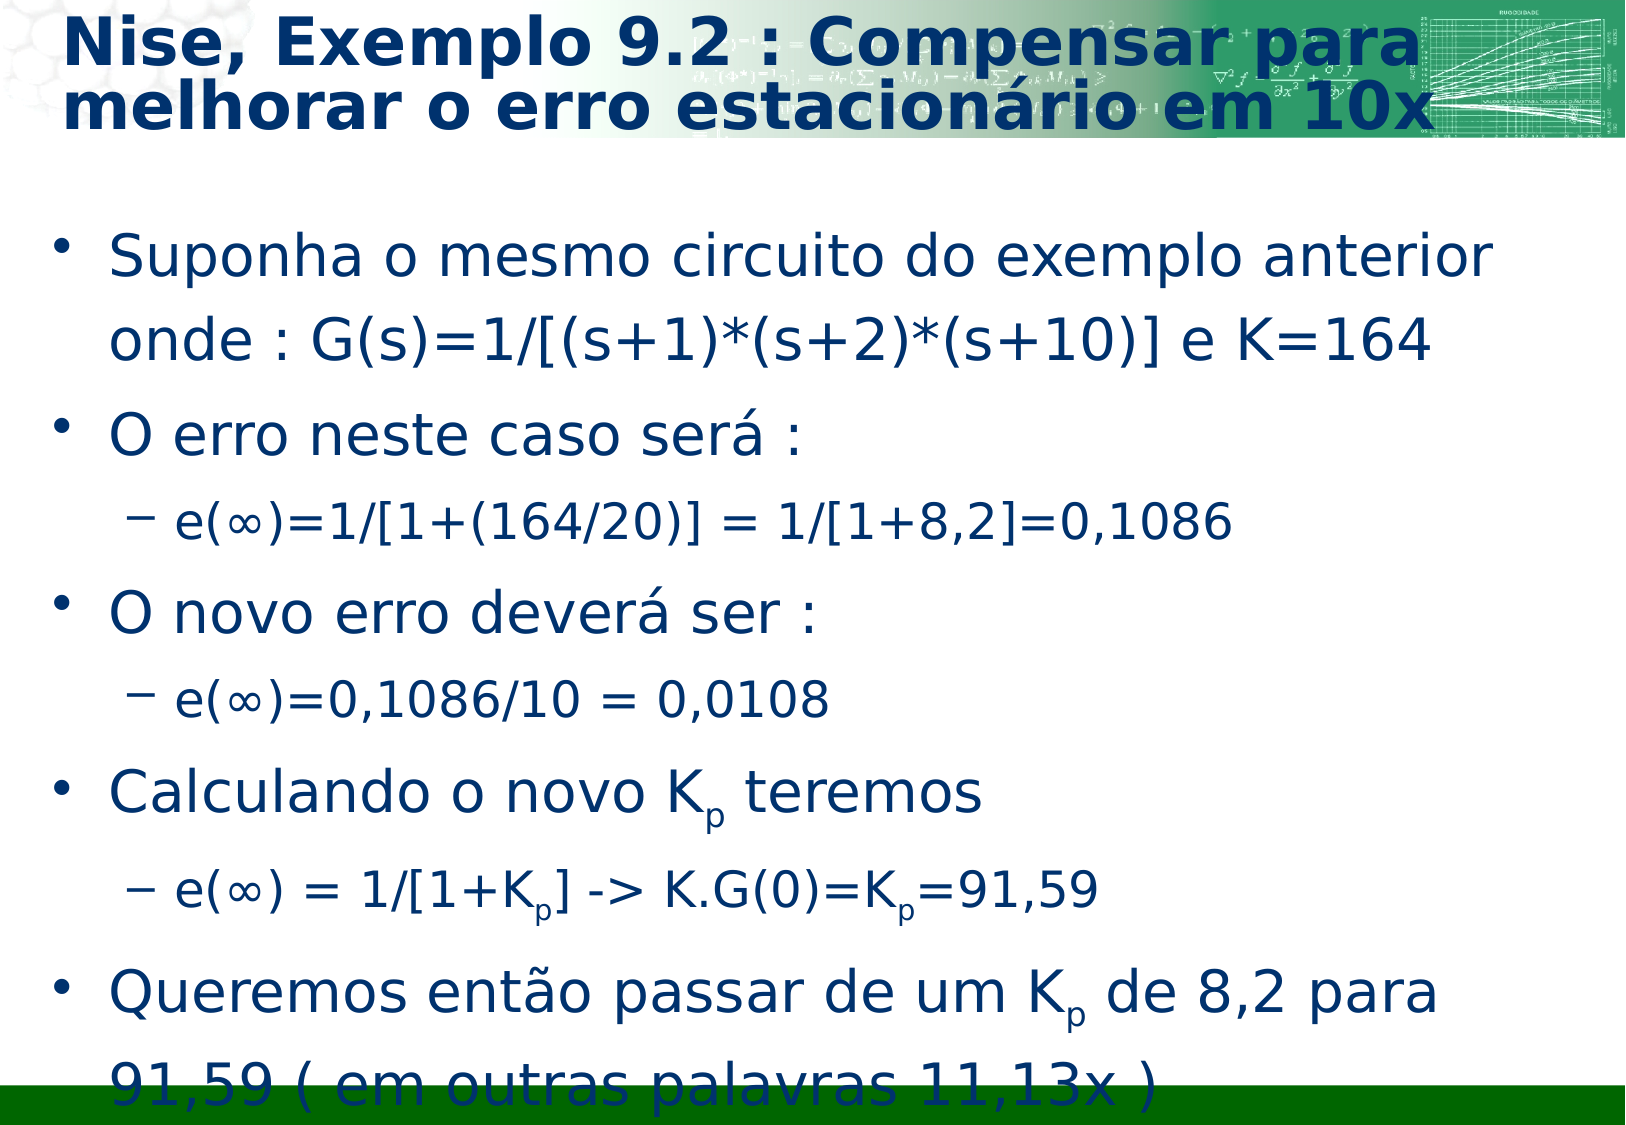

# Nise, Exemplo 9.2 : Compensar para melhorar o erro estacionário em 10x
Suponha o mesmo circuito do exemplo anterior onde : G(s)=1/[(s+1)*(s+2)*(s+10)] e K=164
O erro neste caso será :
e(∞)=1/[1+(164/20)] = 1/[1+8,2]=0,1086
O novo erro deverá ser :
e(∞)=0,1086/10 = 0,0108
Calculando o novo Kp teremos
e(∞) = 1/[1+Kp] -> K.G(0)=Kp=91,59
Queremos então passar de um Kp de 8,2 para 91,59 ( em outras palavras 11,13x )